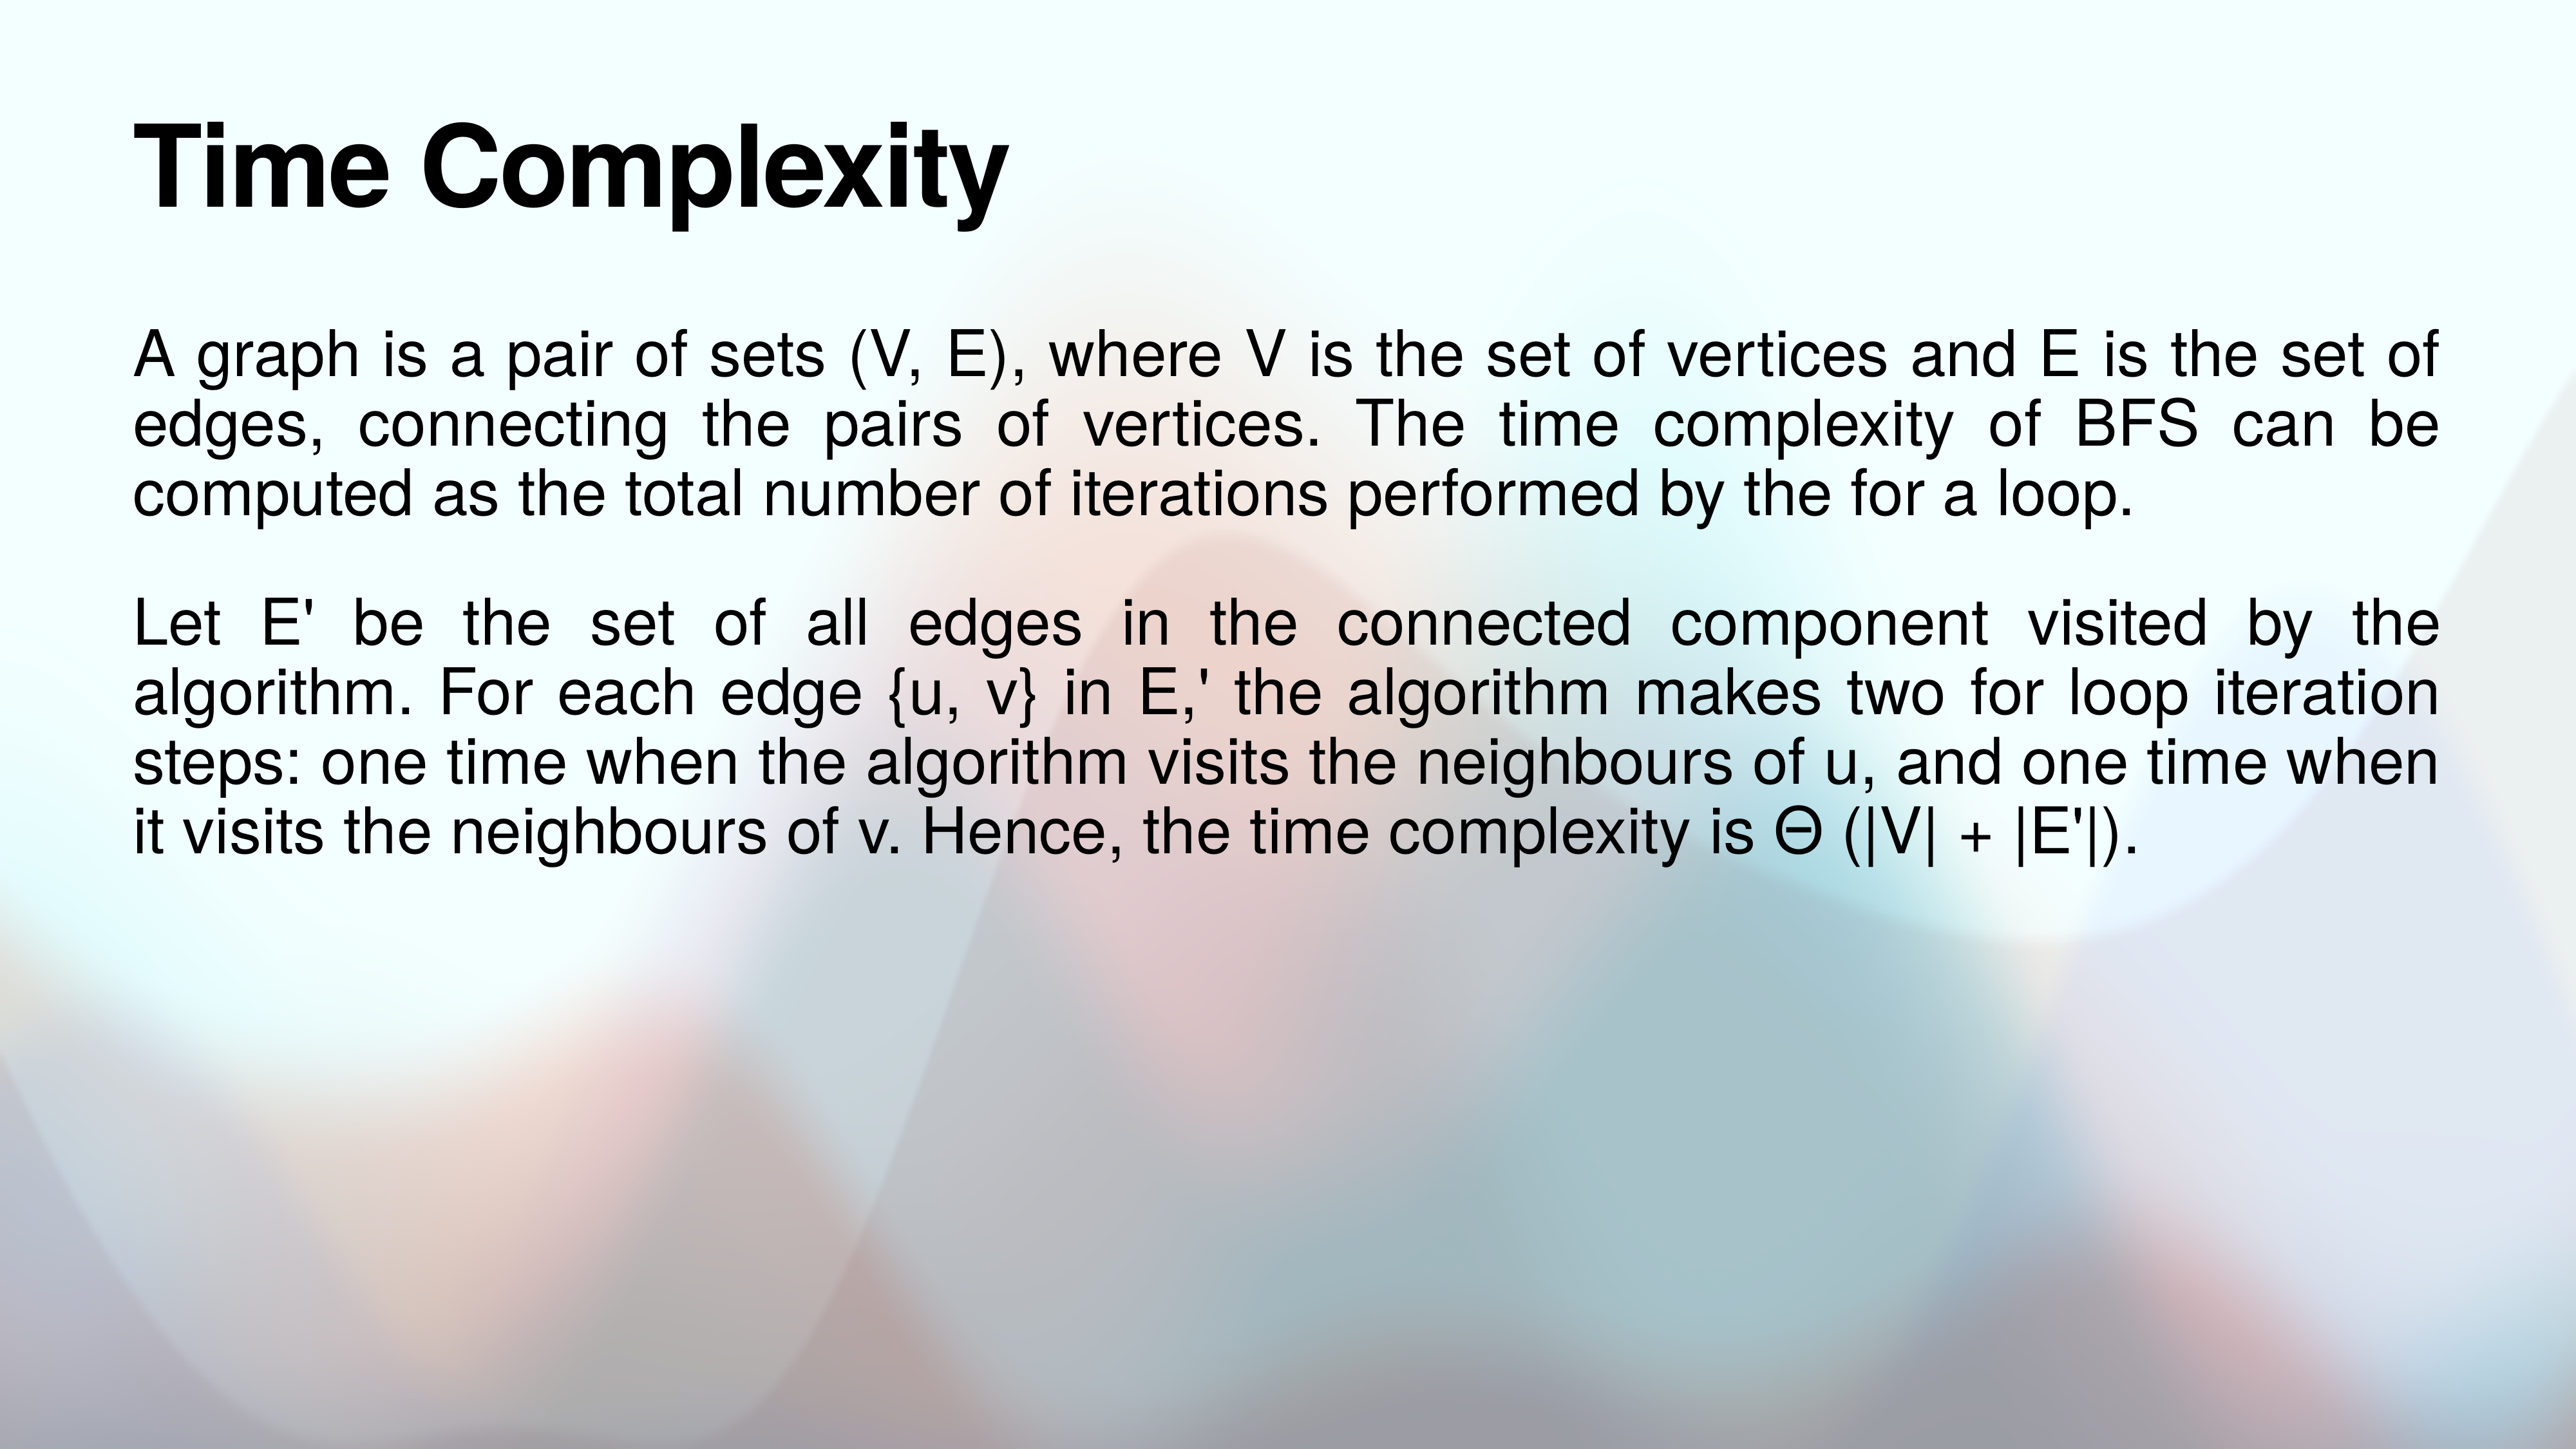

# Time Complexity
A graph is a pair of sets (V, E), where V is the set of vertices and E is the set of edges, connecting the pairs of vertices. The time complexity of BFS can be computed as the total number of iterations performed by the for a loop.
Let E' be the set of all edges in the connected component visited by the algorithm. For each edge {u, v} in E,' the algorithm makes two for loop iteration steps: one time when the algorithm visits the neighbours of u, and one time when it visits the neighbours of v. Hence, the time complexity is Θ (|V| + |E'|).